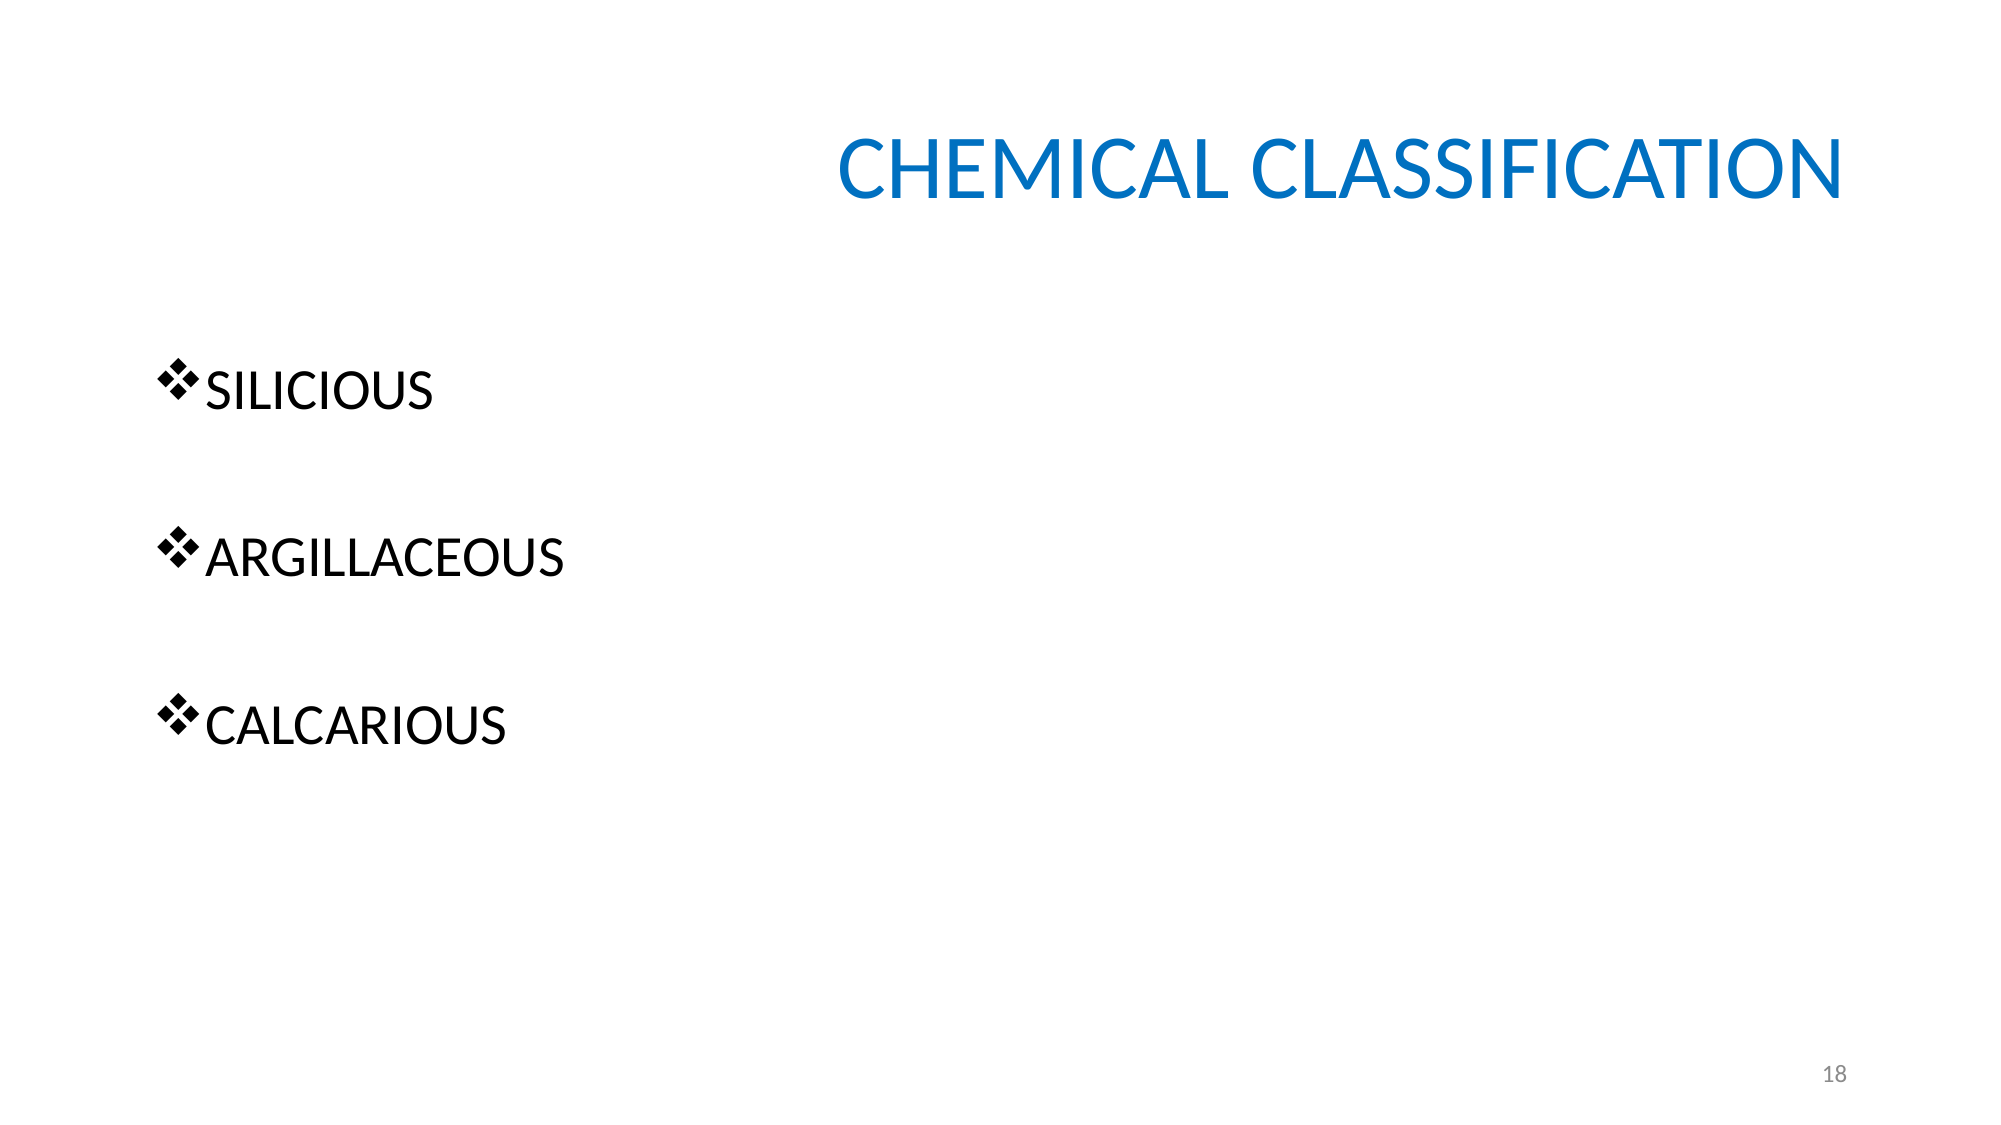

# CHEMICAL CLASSIFICATION
SILICIOUS

ARGILLACEOUS

CALCARIOUS
18